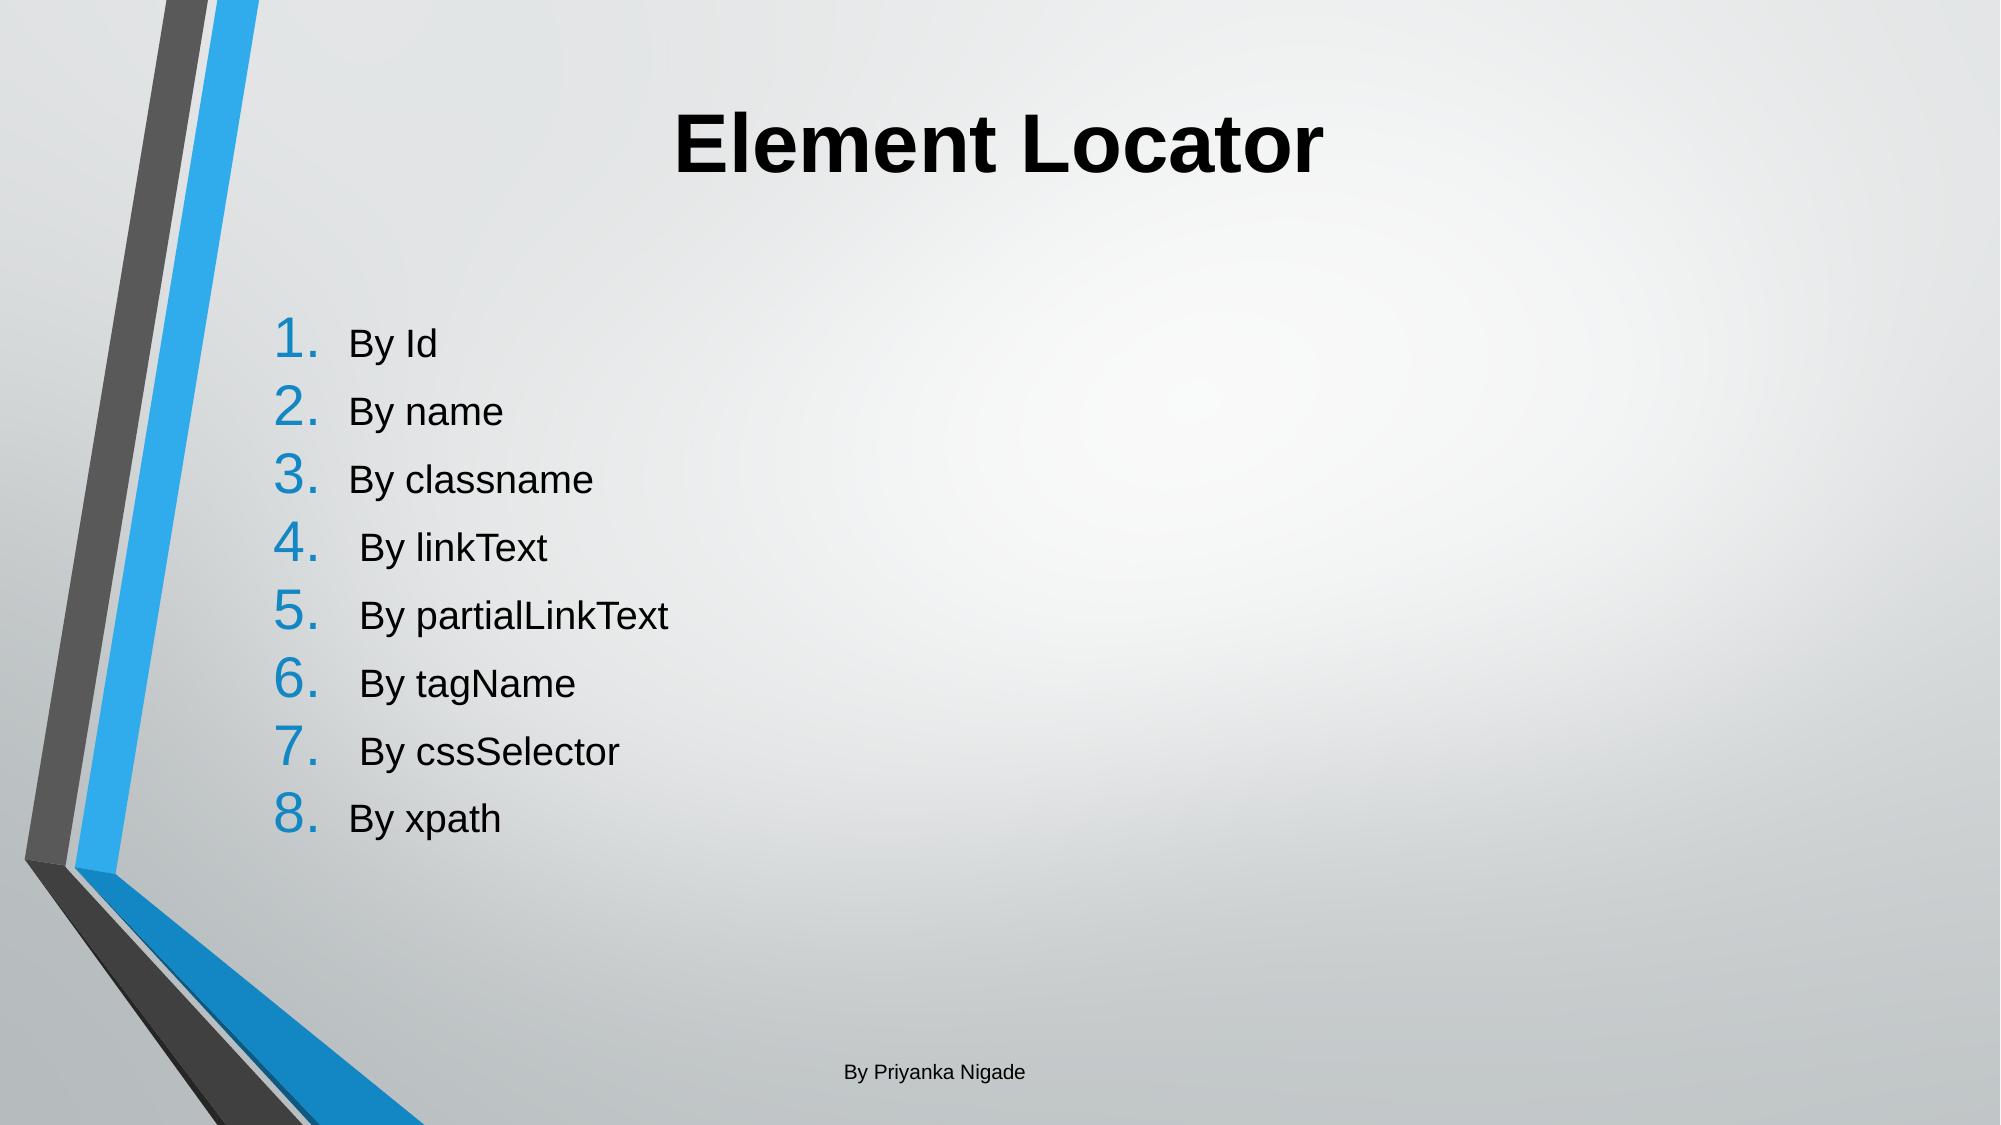

# Element Locator
By Id
By name
By classname
 By linkText
 By partialLinkText
 By tagName
 By cssSelector
By xpath
By Priyanka Nigade